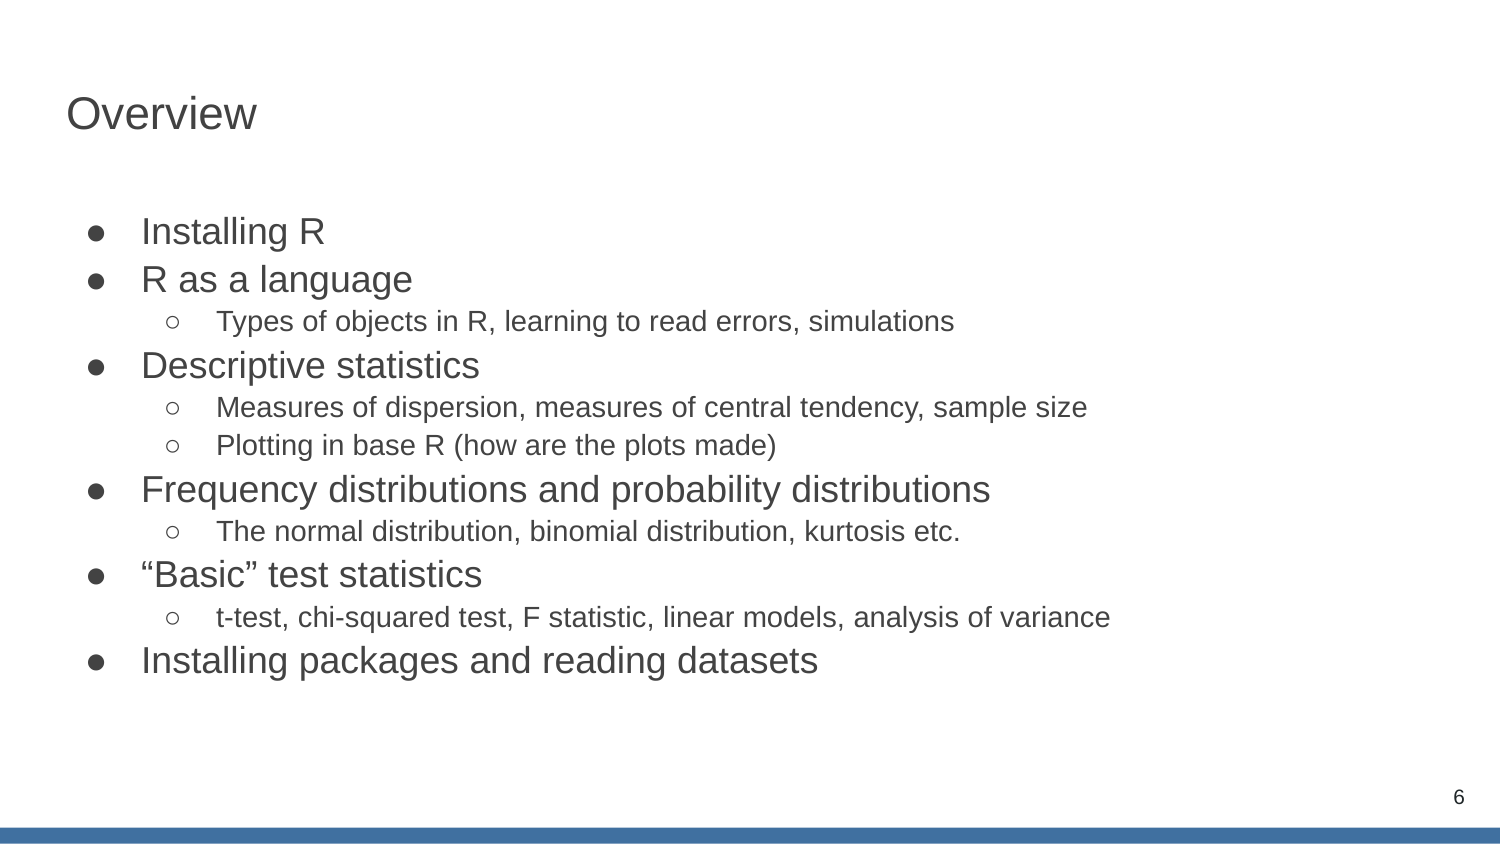

# Overview
Installing R
R as a language
Types of objects in R, learning to read errors, simulations
Descriptive statistics
Measures of dispersion, measures of central tendency, sample size
Plotting in base R (how are the plots made)
Frequency distributions and probability distributions
The normal distribution, binomial distribution, kurtosis etc.
“Basic” test statistics
t-test, chi-squared test, F statistic, linear models, analysis of variance
Installing packages and reading datasets
6